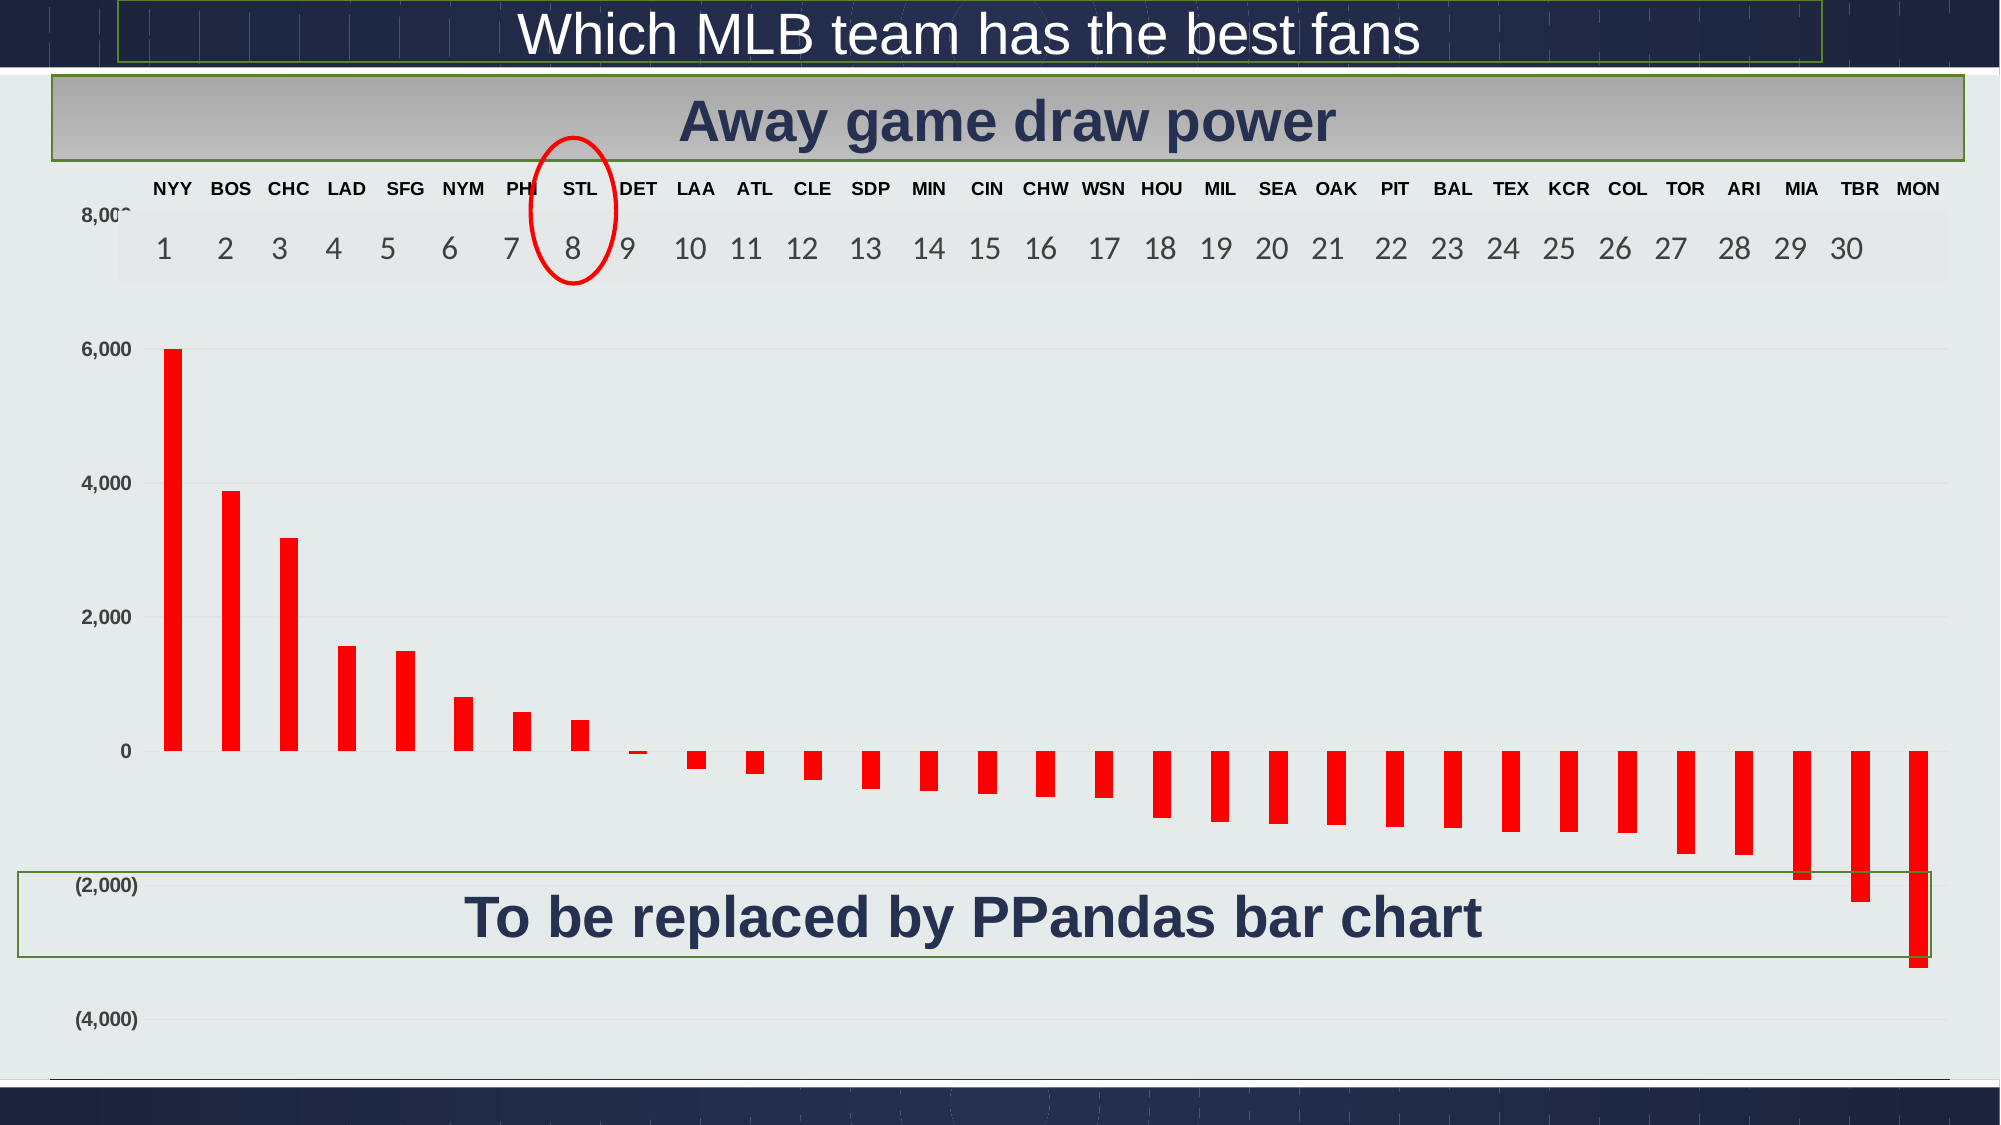

Which MLB team has the best fans

Away game draw power

### Chart

| Category |  |
|---|---|
| NYY | 6001.128414583083 |
| BOS | 3887.3568264578084 |
| CHC | 3177.4300497683726 |
| LAD | 1574.4535981691488 |
| SFG | 1499.6531106348918 |
| NYM | 815.3921262719635 |
| PHI | 588.3982269618824 |
| STL | 461.74728779676315 |
| DET | -39.336244388569284 |
| LAA | -262.37118993595914 |
| ATL | -334.3180517067417 |
| CLE | -425.86351922065364 |
| SDP | -565.3408460089626 |
| MIN | -589.6177962851242 |
| CIN | -634.796322030753 |
| CHW | -677.2853922998082 |
| WSN | -700.1272349366416 |
| HOU | -999.3235950929788 |
| MIL | -1051.2289681892692 |
| SEA | -1076.476085605919 |
| OAK | -1093.376123863227 |
| PIT | -1126.2171979227983 |
| BAL | -1143.317279267752 |
| TEX | -1203.4226176686902 |
| KCR | -1206.8020277302426 |
| COL | -1212.367221126688 |
| TOR | -1533.03181440636 |
| ARI | -1551.0584258339209 |
| MIA | -1924.1894517917924 |
| TBR | -2245.2444557238528 |
| MON | -3236.520870029497 |
   1      2     3     4     5      6      7      8     9     10   11   12    13    14   15   16    17   18   19   20   21    22   23   24   25   26   27    28   29   30
To be replaced by PPandas bar chart